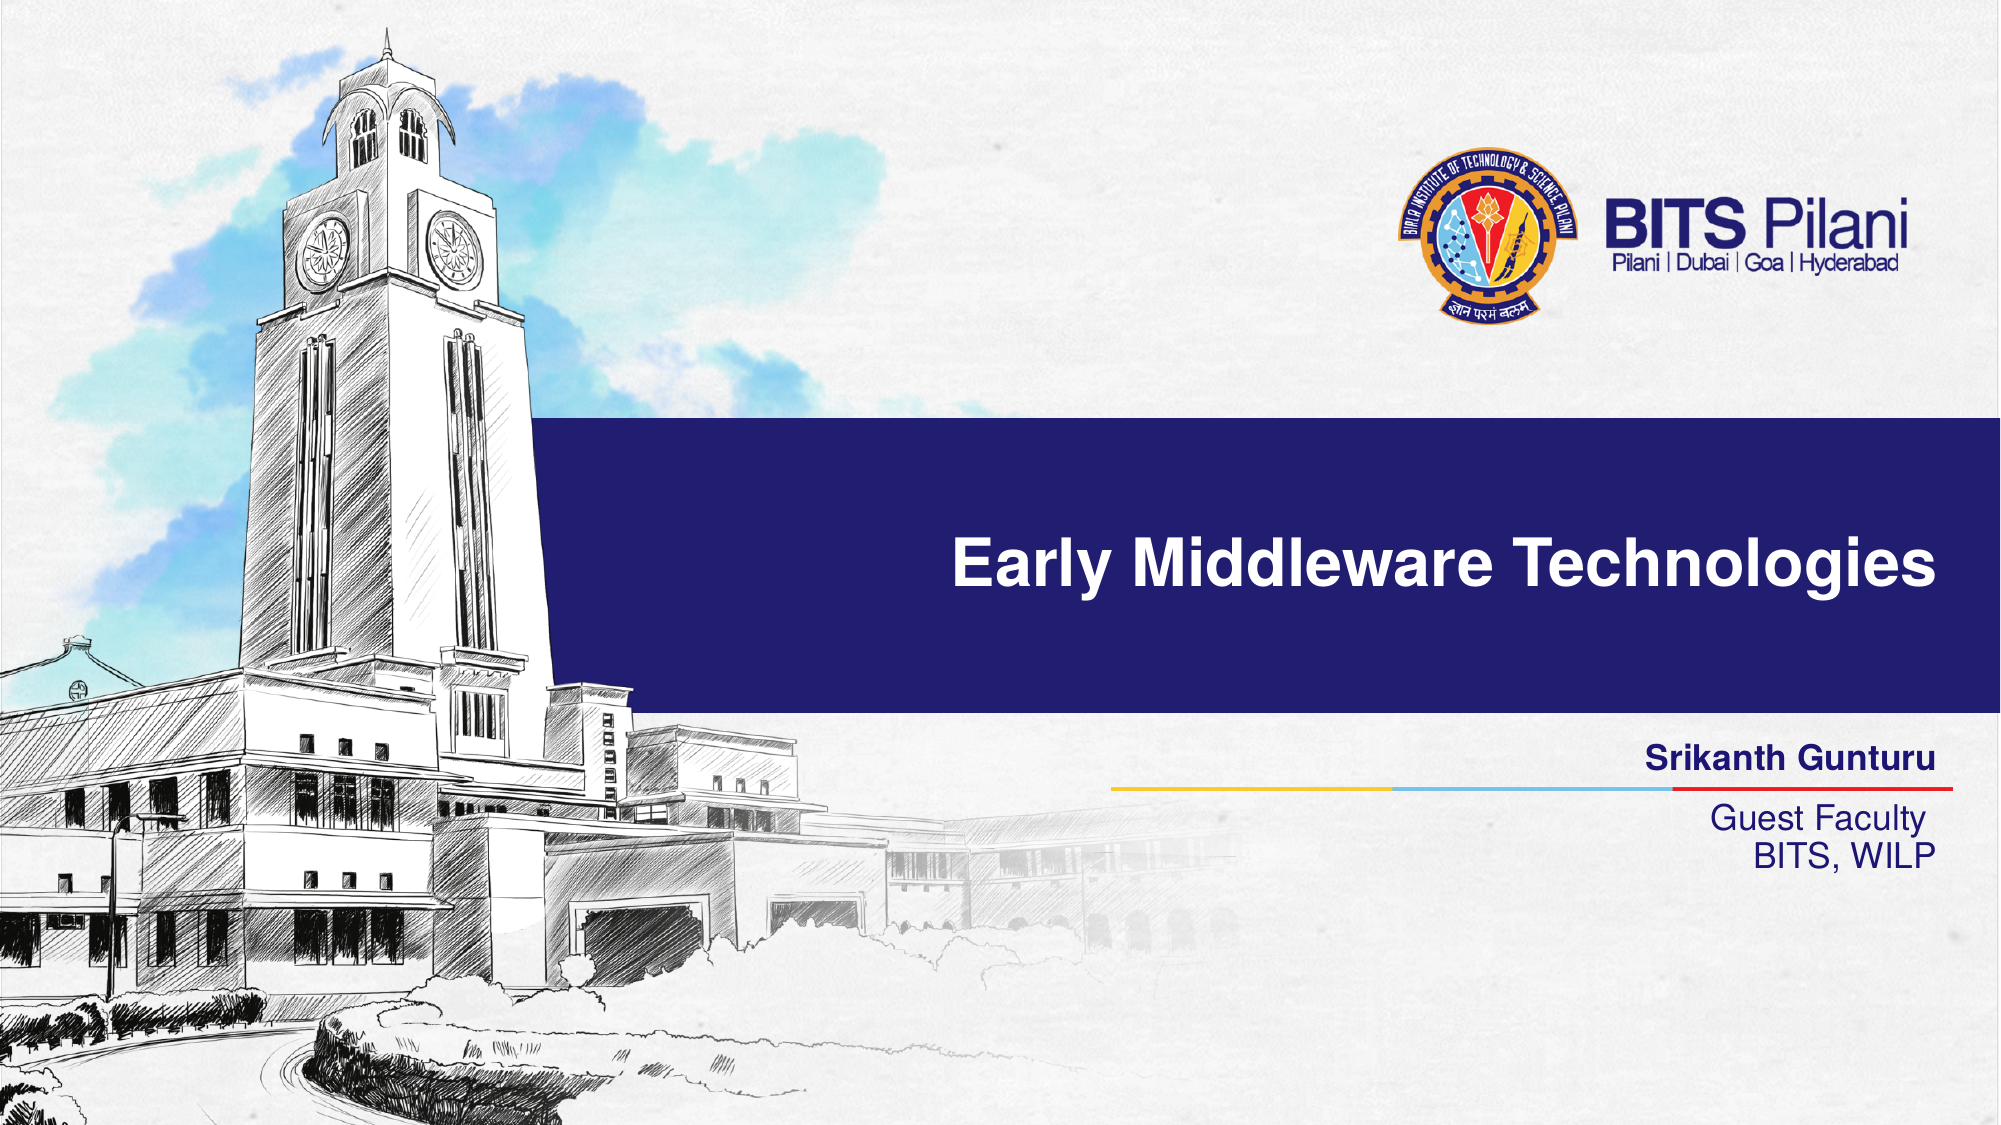

# Early Middleware Technologies
Srikanth Gunturu
Guest Faculty
BITS, WILP